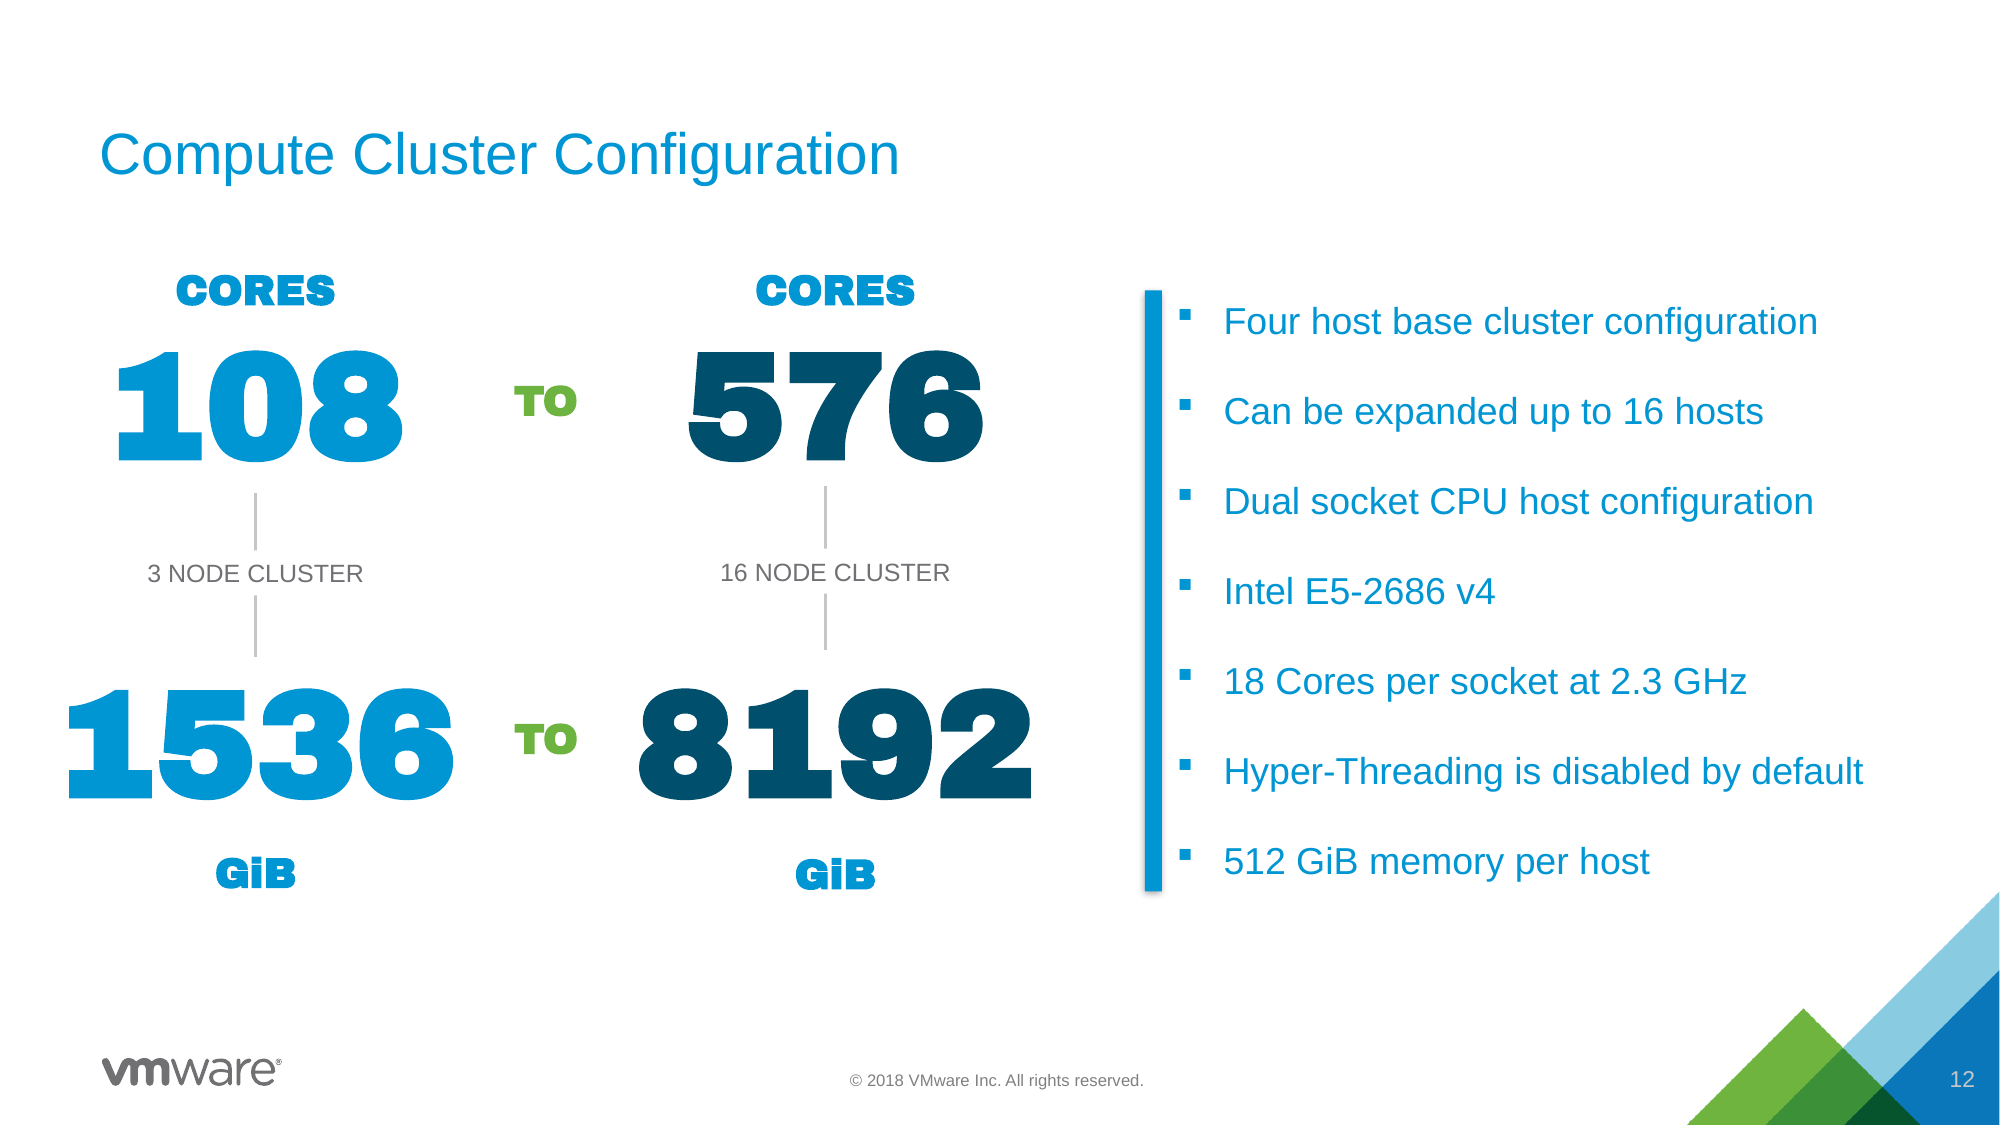

# Compute Cluster Configuration
CORES
CORES
Four host base cluster configuration

Can be expanded up to 16 hosts

Dual socket CPU host configuration

Intel E5-2686 v4

18 Cores per socket at 2.3 GHz

Hyper-Threading is disabled by default

512 GiB memory per host

108
576
TO
16 NODE CLUSTER
3 NODE CLUSTER
1536
8192
TO
GiB
GiB